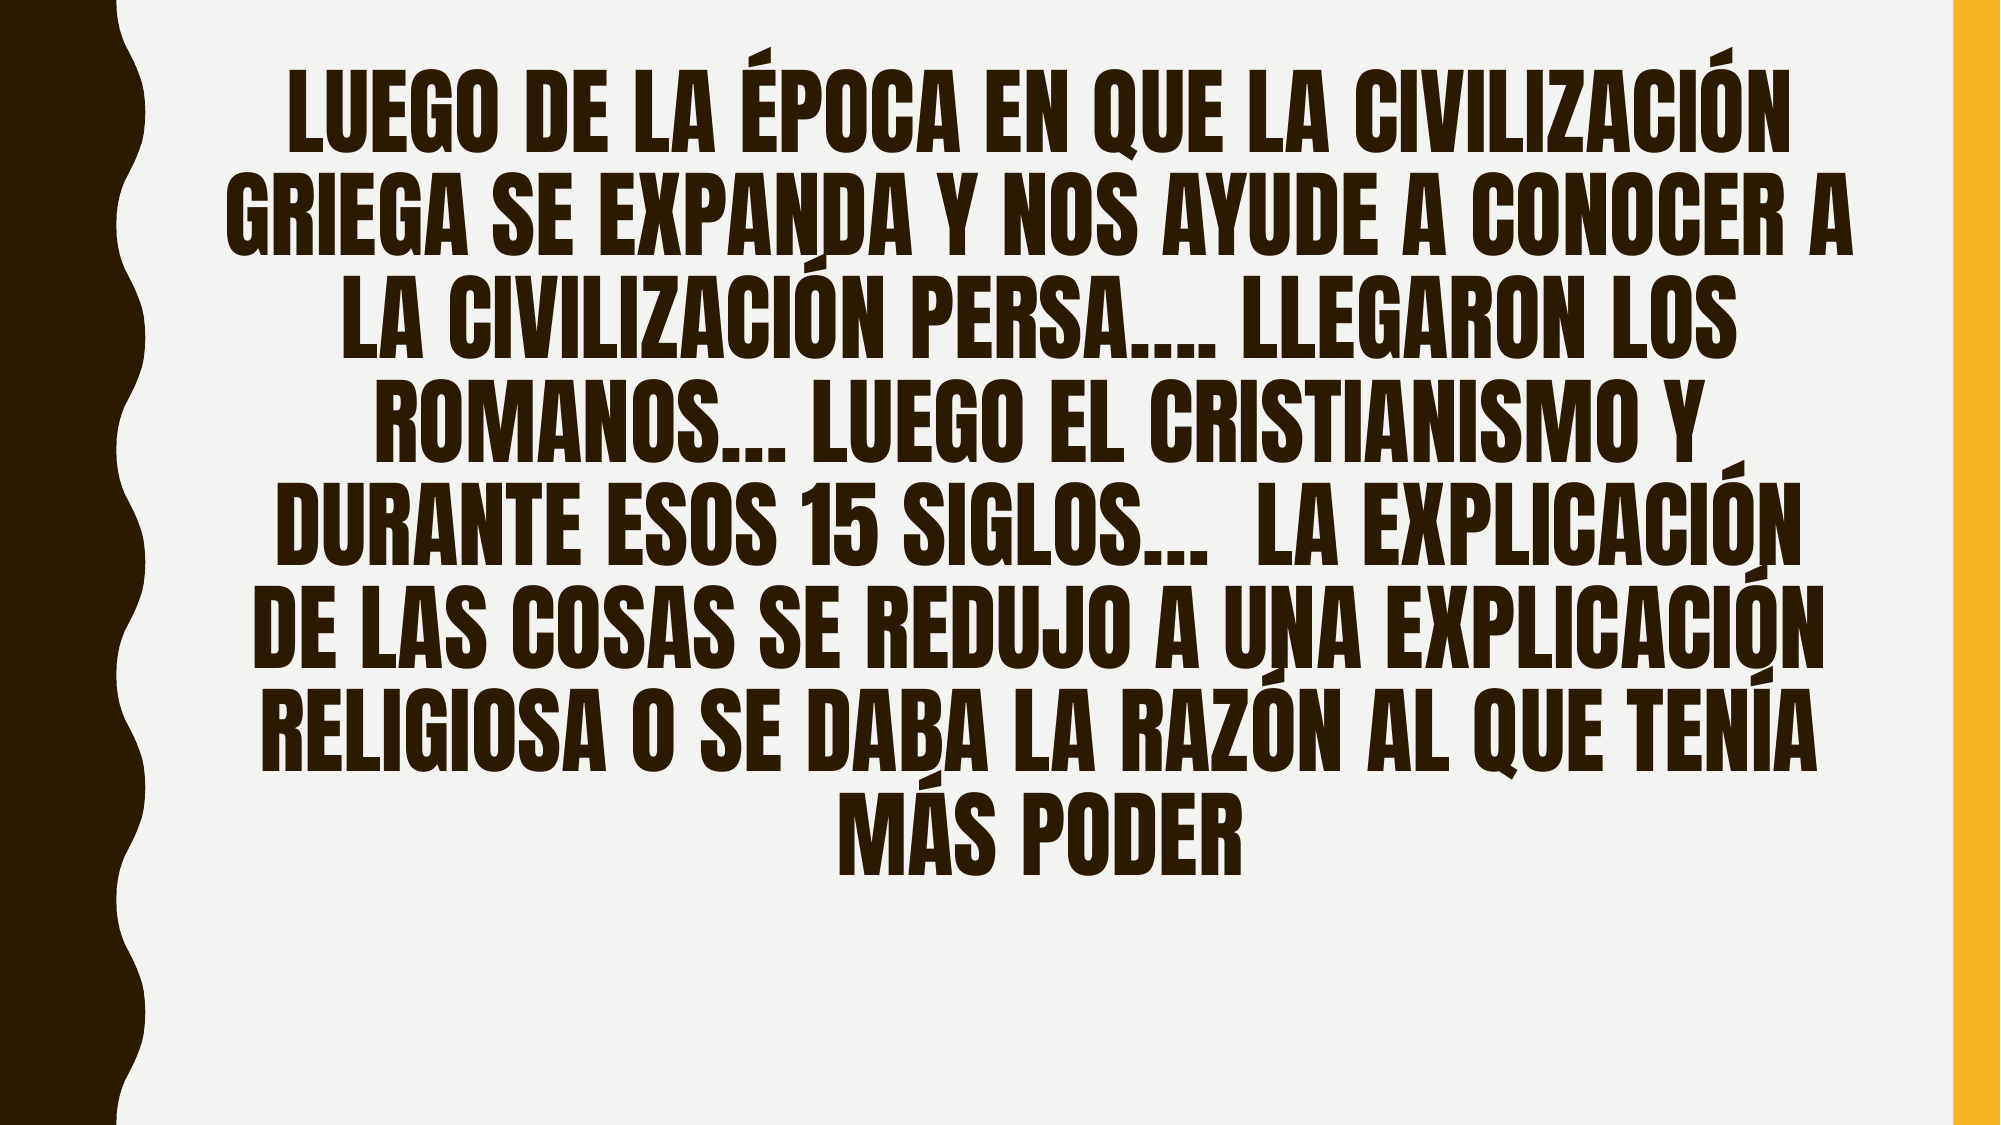

# LUEGO DE LA ÉPOCA EN QUE LA CIVILIZACIÓN GRIEGA SE EXPANDA Y NOS AYUDE A CONOCER A LA CIVILIZACIÓN PERSA…. LLEGARON LOS ROMANOS… LUEGO EL CRISTIANISMO Y DURANTE ESOS 15 SIGLOS…  LA EXPLICACIÓN DE LAS COSAS SE REDUJO A UNA EXPLICACIÓN RELIGIOSA O SE DABA LA RAZÓN AL QUE TENÍA MÁS PODER